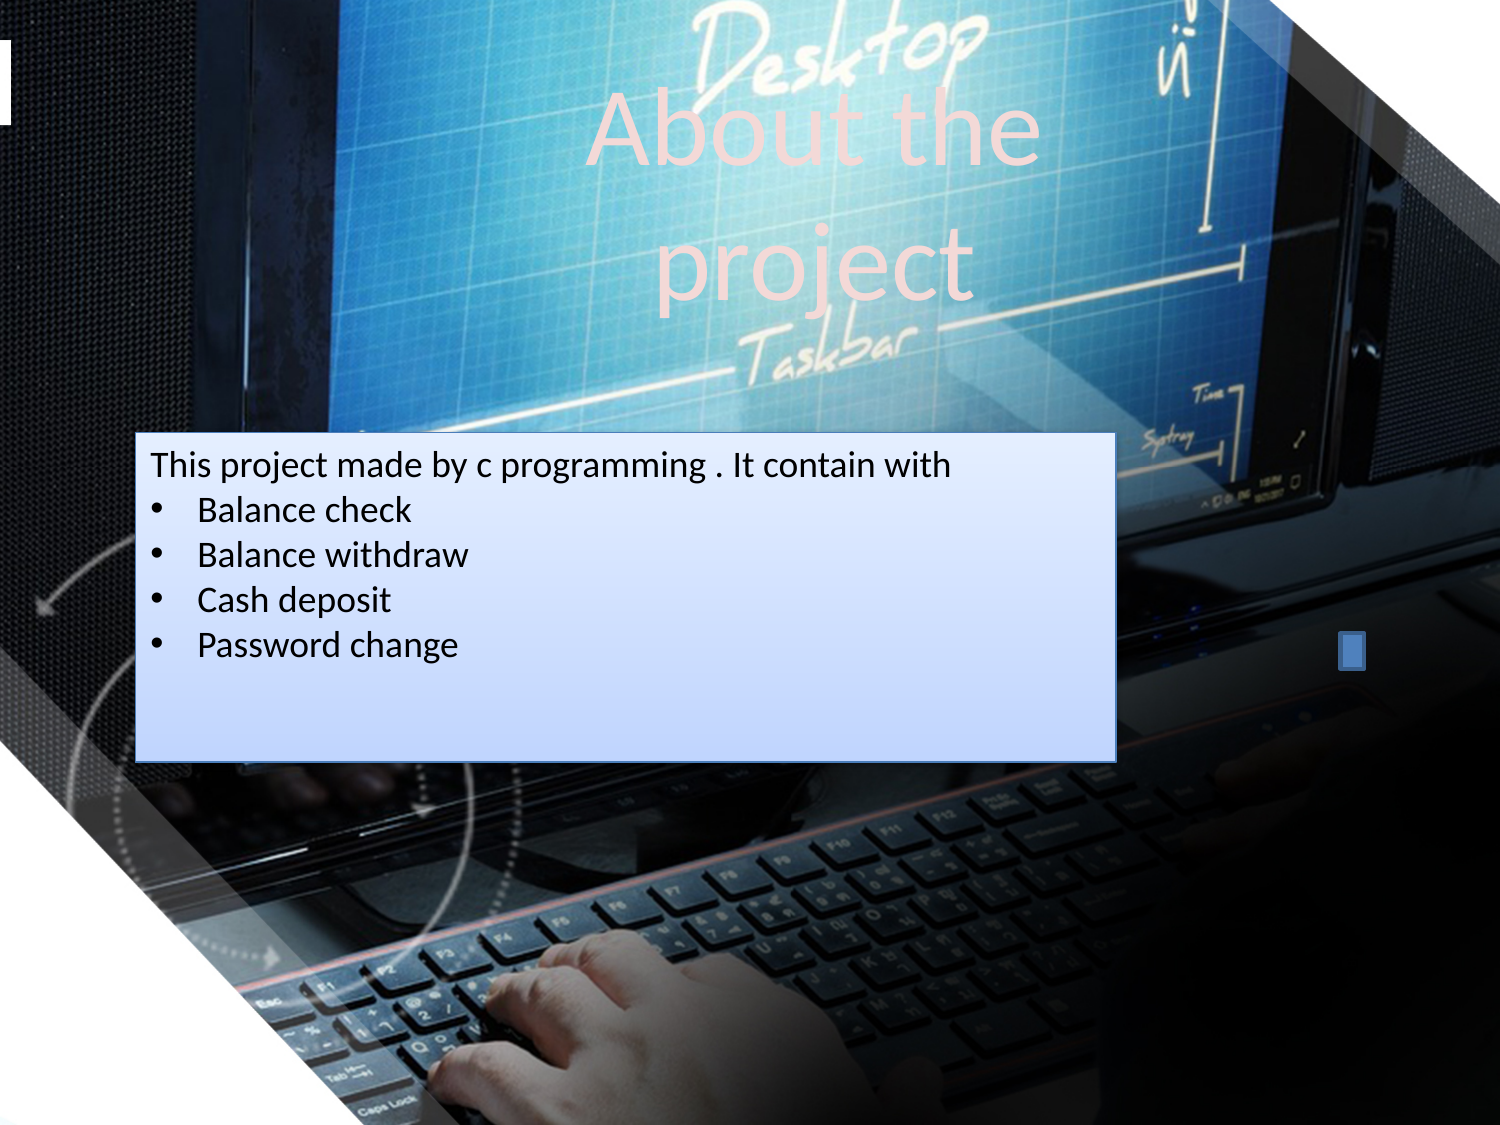

About the project
This project made by c programming . It contain with
Balance check
Balance withdraw
Cash deposit
Password change